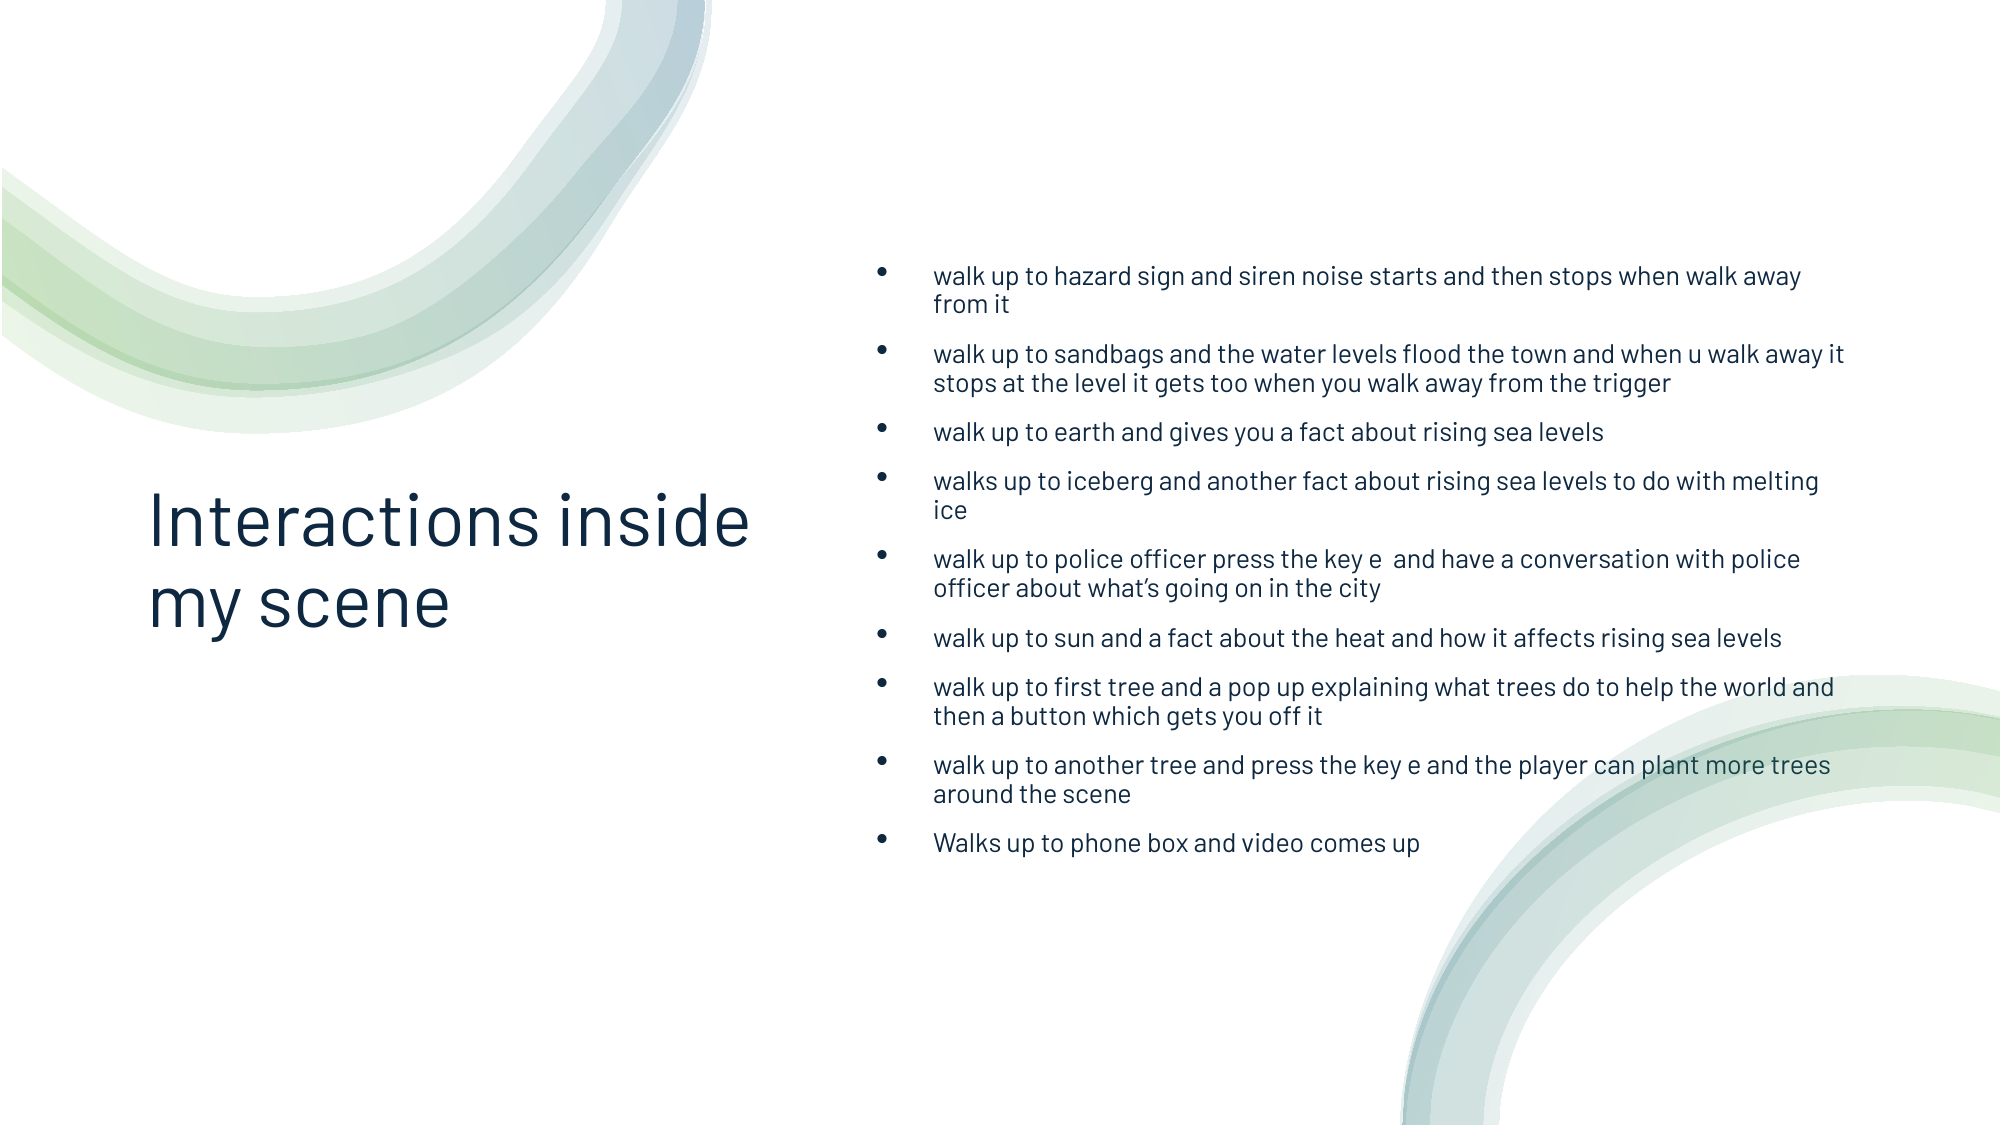

# Interactions inside my scene
walk up to hazard sign and siren noise starts and then stops when walk away from it
walk up to sandbags and the water levels flood the town and when u walk away it stops at the level it gets too when you walk away from the trigger
walk up to earth and gives you a fact about rising sea levels
walks up to iceberg and another fact about rising sea levels to do with melting ice
walk up to police officer press the key e  and have a conversation with police officer about what’s going on in the city
walk up to sun and a fact about the heat and how it affects rising sea levels
walk up to first tree and a pop up explaining what trees do to help the world and then a button which gets you off it
walk up to another tree and press the key e and the player can plant more trees around the scene
Walks up to phone box and video comes up